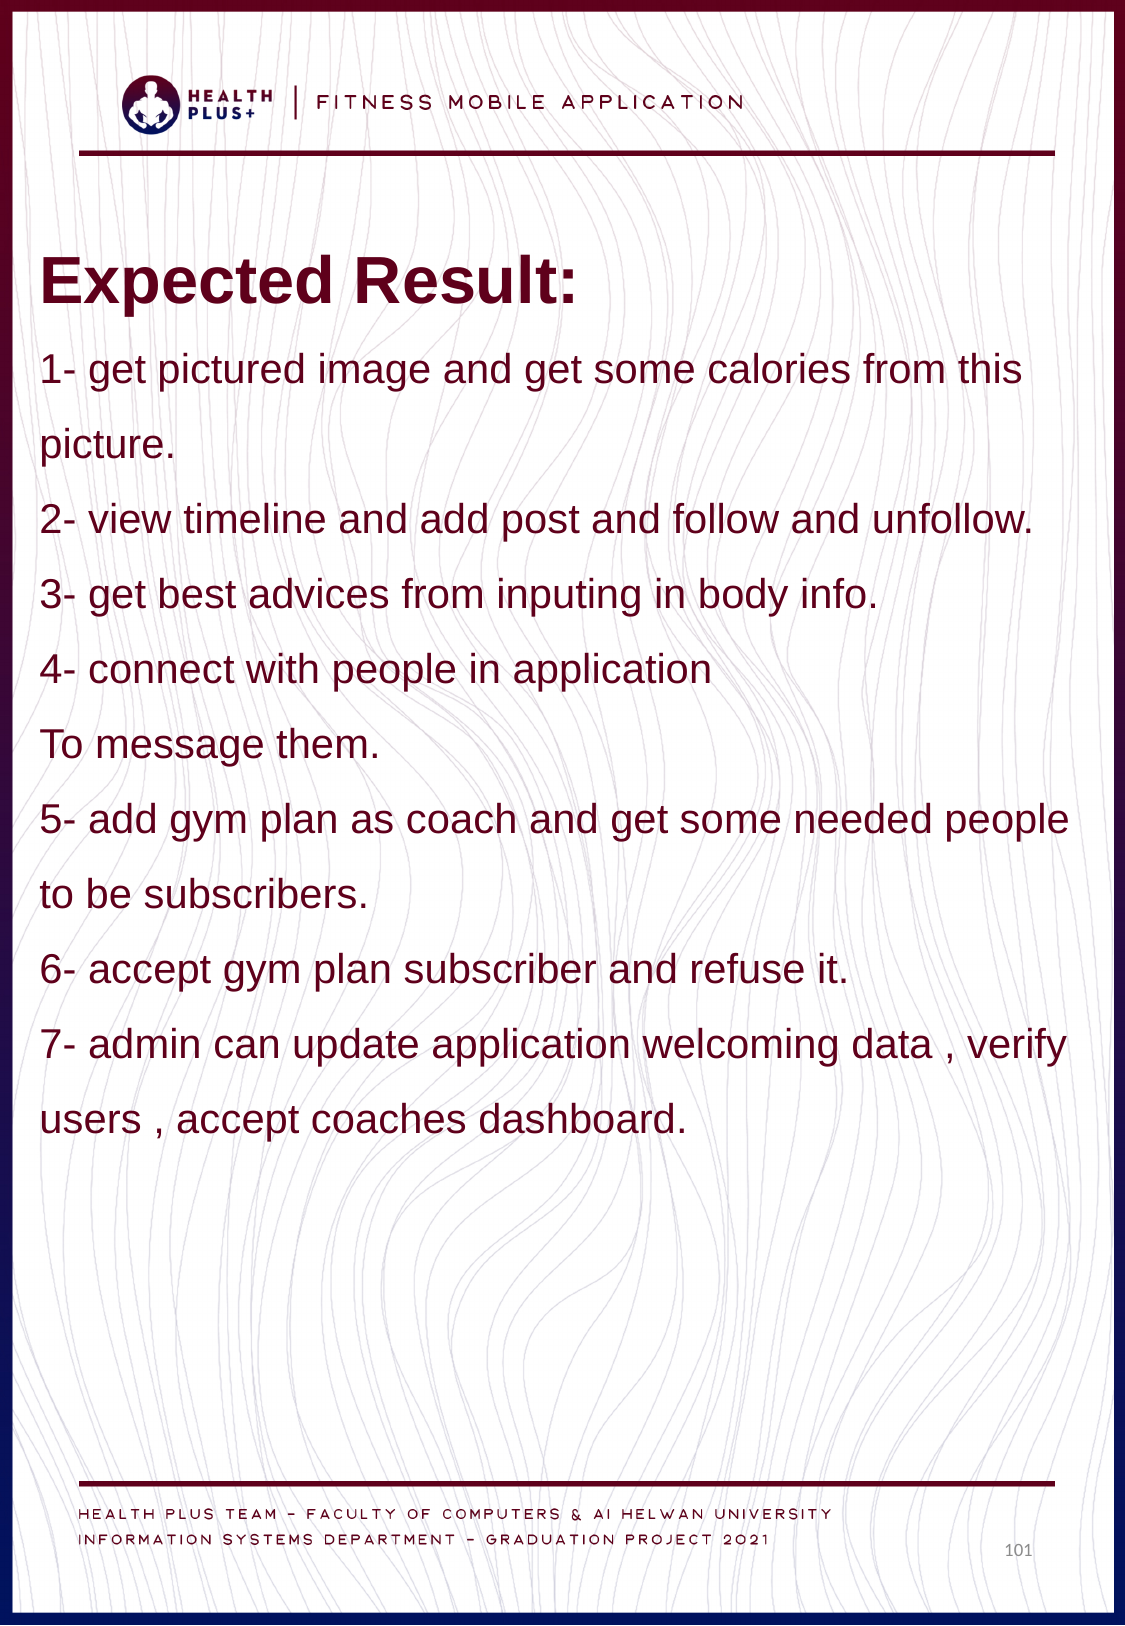

Expected Result:
1- get pictured image and get some calories from this picture.
2- view timeline and add post and follow and unfollow.
3- get best advices from inputing in body info.
4- connect with people in application
To message them.
5- add gym plan as coach and get some needed people to be subscribers.
6- accept gym plan subscriber and refuse it.
7- admin can update application welcoming data , verify users , accept coaches dashboard.

101